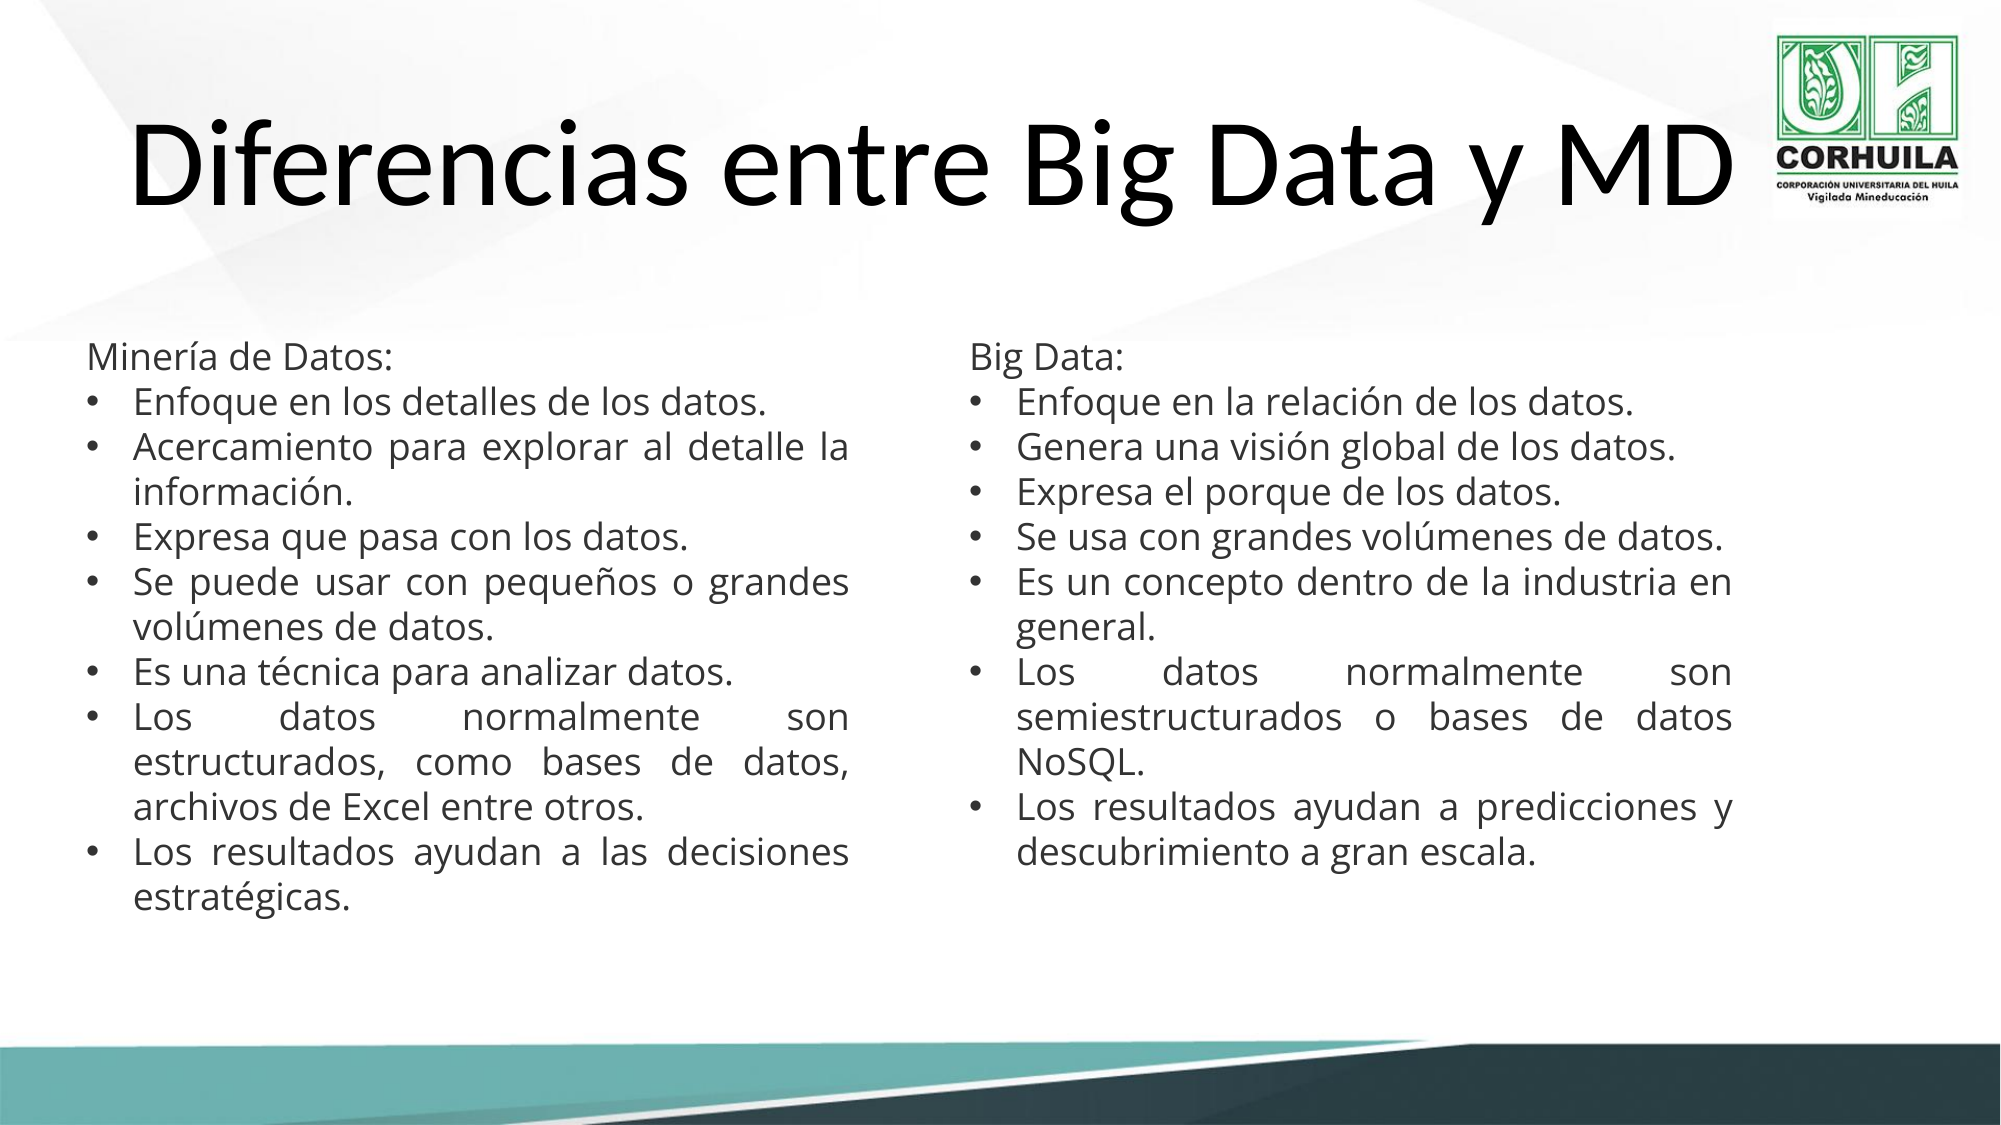

Diferencias entre Big Data y MD
Minería de Datos:
Enfoque en los detalles de los datos.
Acercamiento para explorar al detalle la información.
Expresa que pasa con los datos.
Se puede usar con pequeños o grandes volúmenes de datos.
Es una técnica para analizar datos.
Los datos normalmente son estructurados, como bases de datos, archivos de Excel entre otros.
Los resultados ayudan a las decisiones estratégicas.
Big Data:
Enfoque en la relación de los datos.
Genera una visión global de los datos.
Expresa el porque de los datos.
Se usa con grandes volúmenes de datos.
Es un concepto dentro de la industria en general.
Los datos normalmente son semiestructurados o bases de datos NoSQL.
Los resultados ayudan a predicciones y descubrimiento a gran escala.